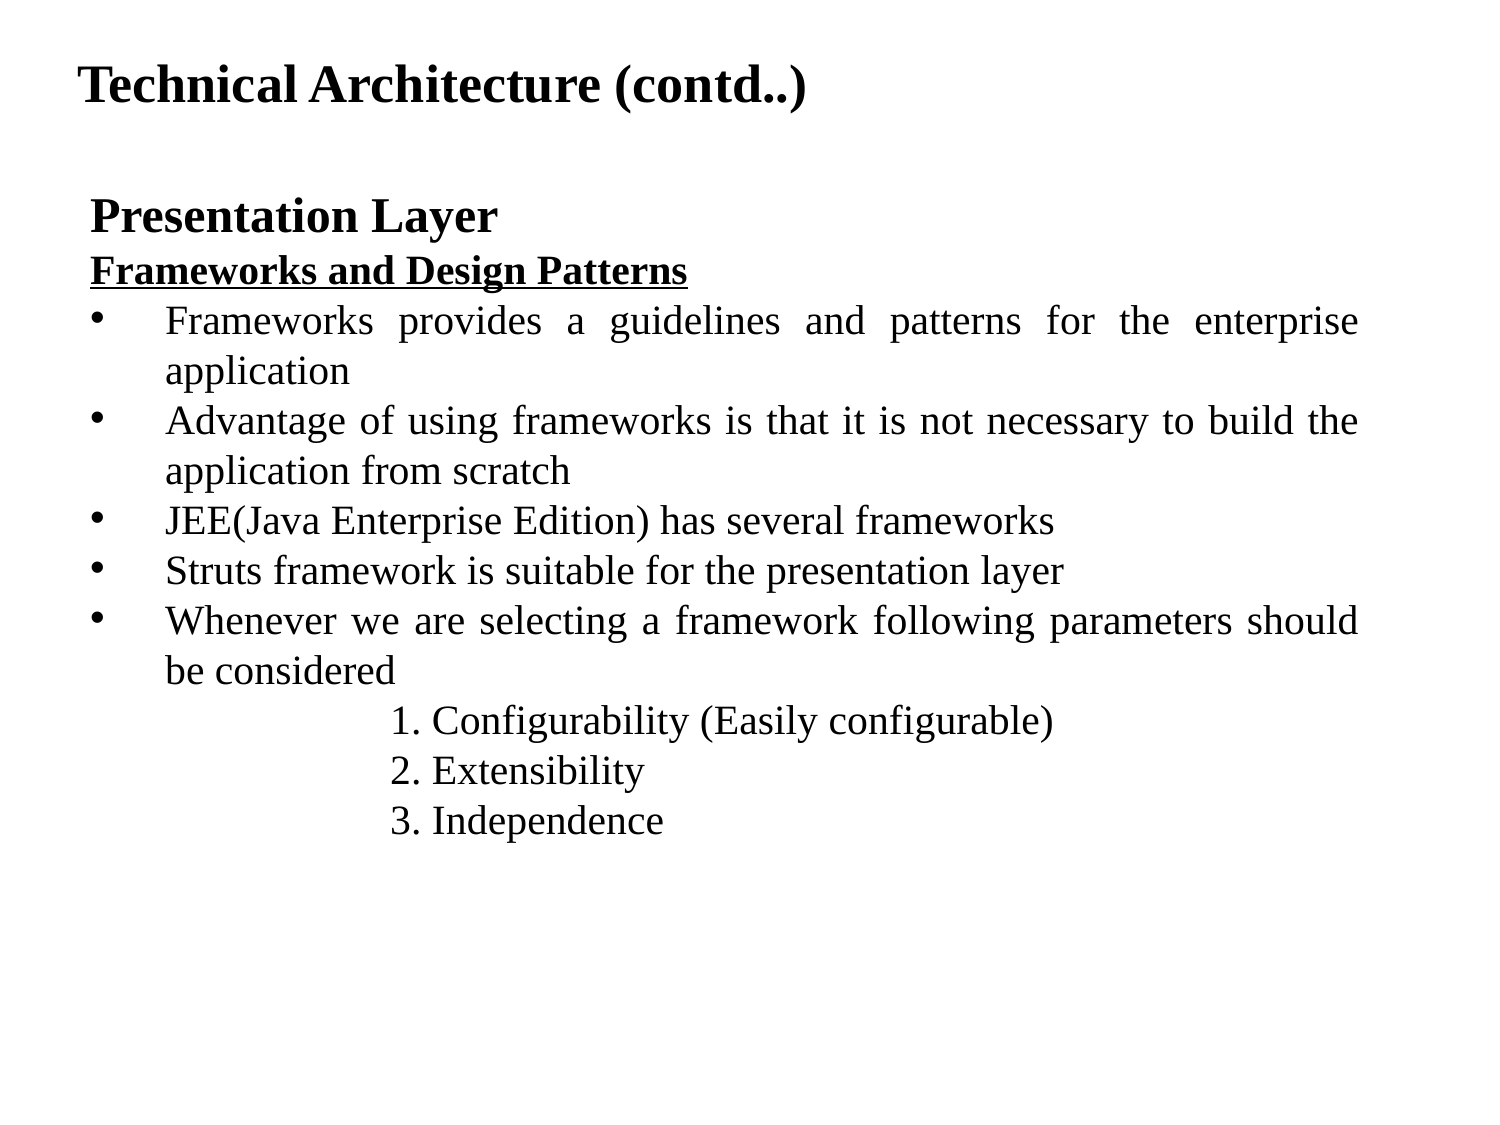

# Technical Architecture (contd..)
Presentation Layer
Frameworks and Design Patterns
Frameworks provides a guidelines and patterns for the enterprise application
Advantage of using frameworks is that it is not necessary to build the application from scratch
JEE(Java Enterprise Edition) has several frameworks
Struts framework is suitable for the presentation layer
Whenever we are selecting a framework following parameters should be considered
		1. Configurability (Easily configurable)
		2. Extensibility
		3. Independence